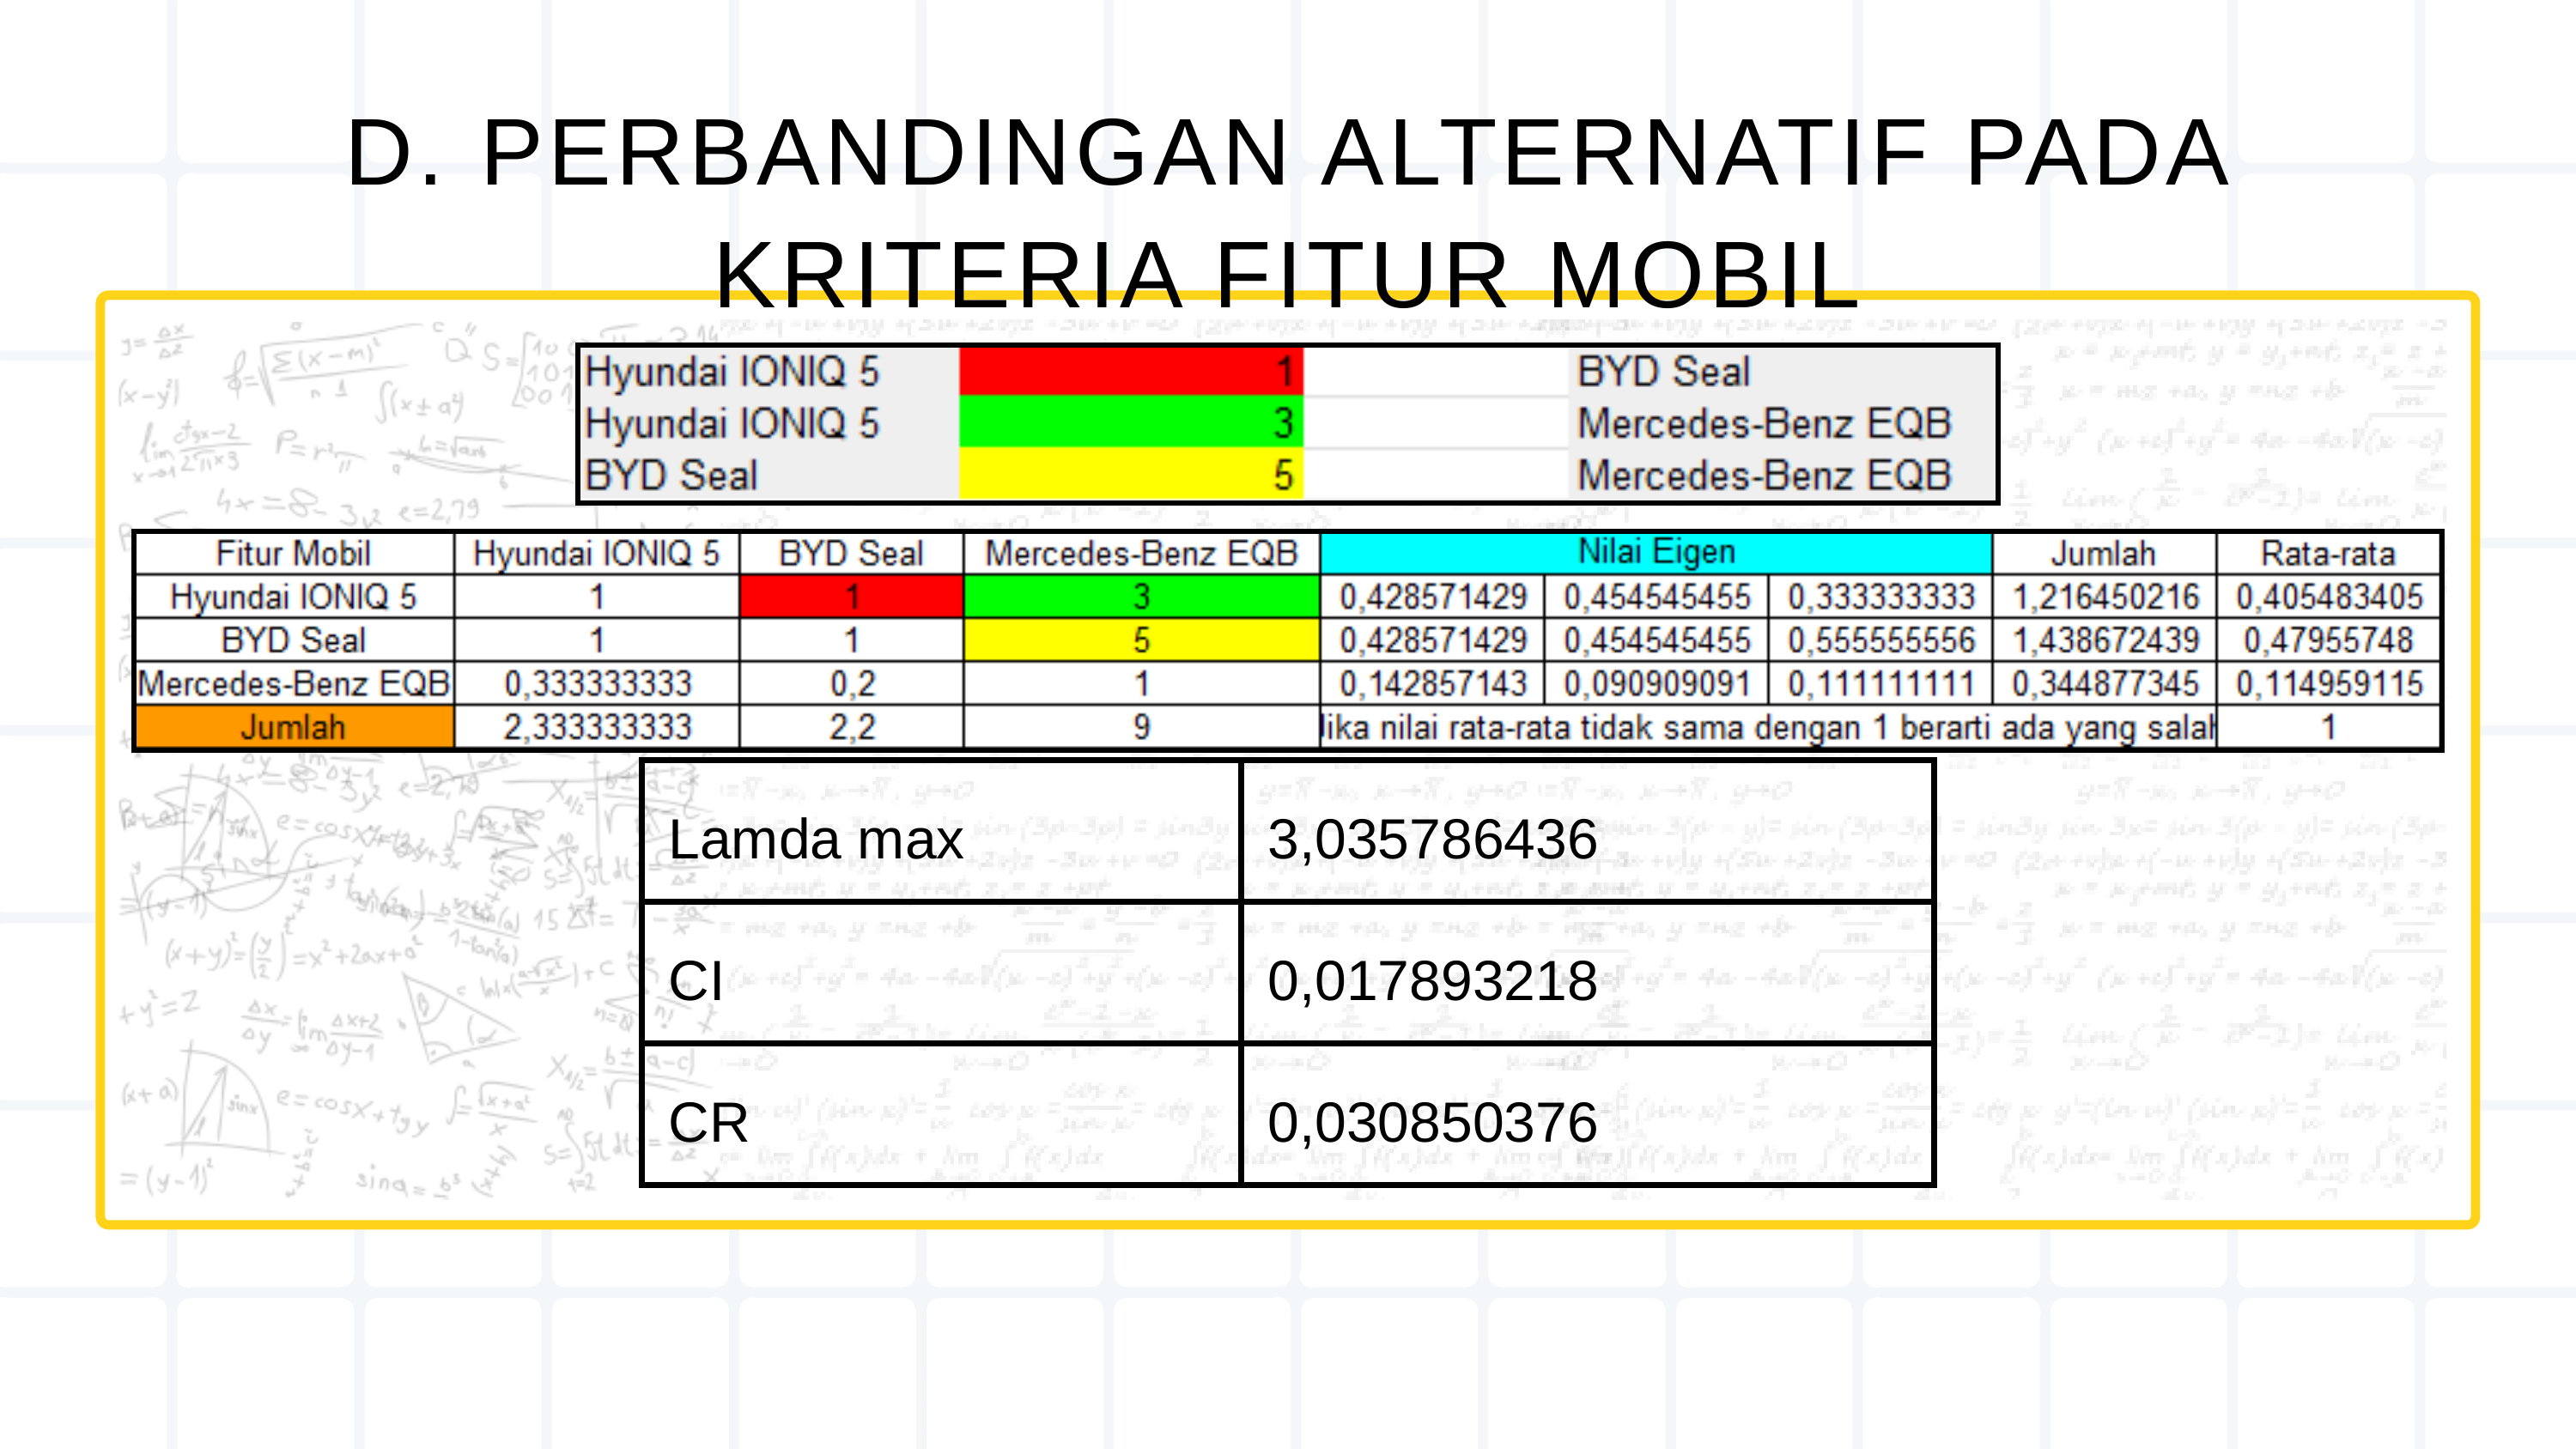

D. PERBANDINGAN ALTERNATIF PADA KRITERIA FITUR MOBIL

| Lamda max | 3,035786436 |
| --- | --- |
| CI | 0,017893218 |
| CR | 0,030850376 |